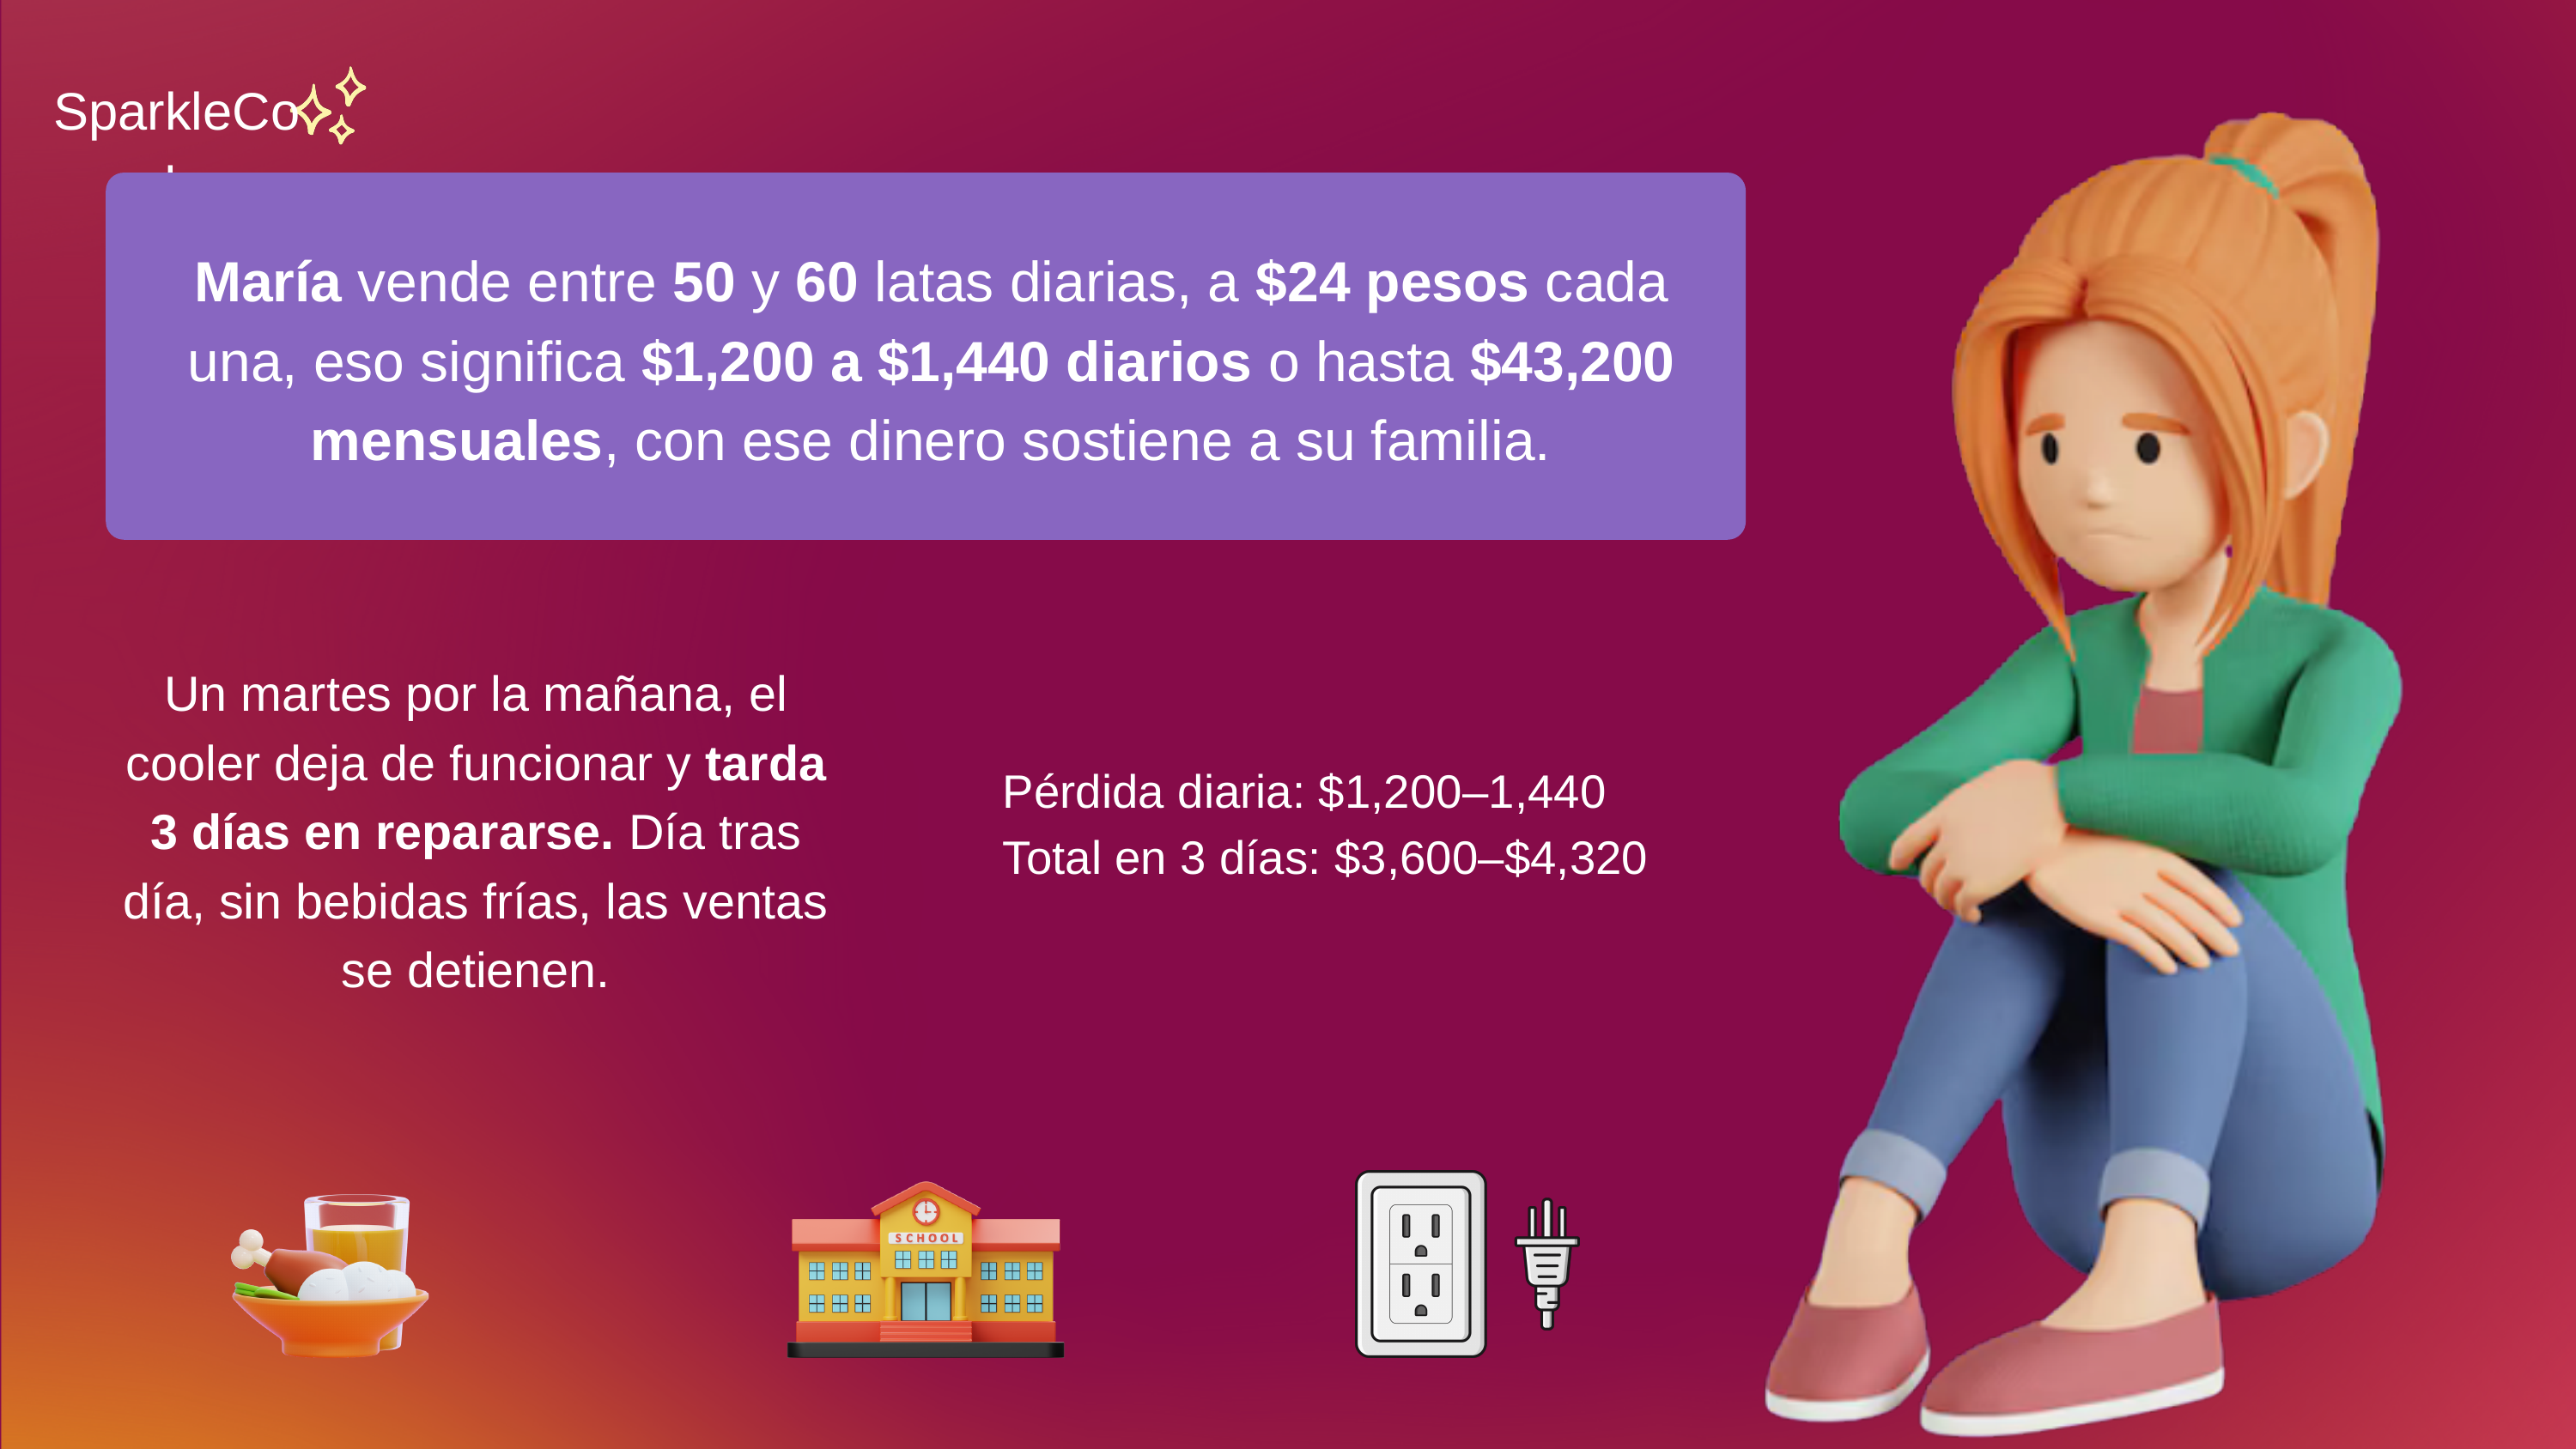

SparkleCode

María vende entre 50 y 60 latas diarias, a $24 pesos cada una, eso significa $1,200 a $1,440 diarios o hasta $43,200 mensuales, con ese dinero sostiene a su familia.
Un martes por la mañana, el cooler deja de funcionar y tarda 3 días en repararse. Día tras día, sin bebidas frías, las ventas se detienen.
Pérdida diaria: $1,200–1,440
Total en 3 días: $3,600–$4,320